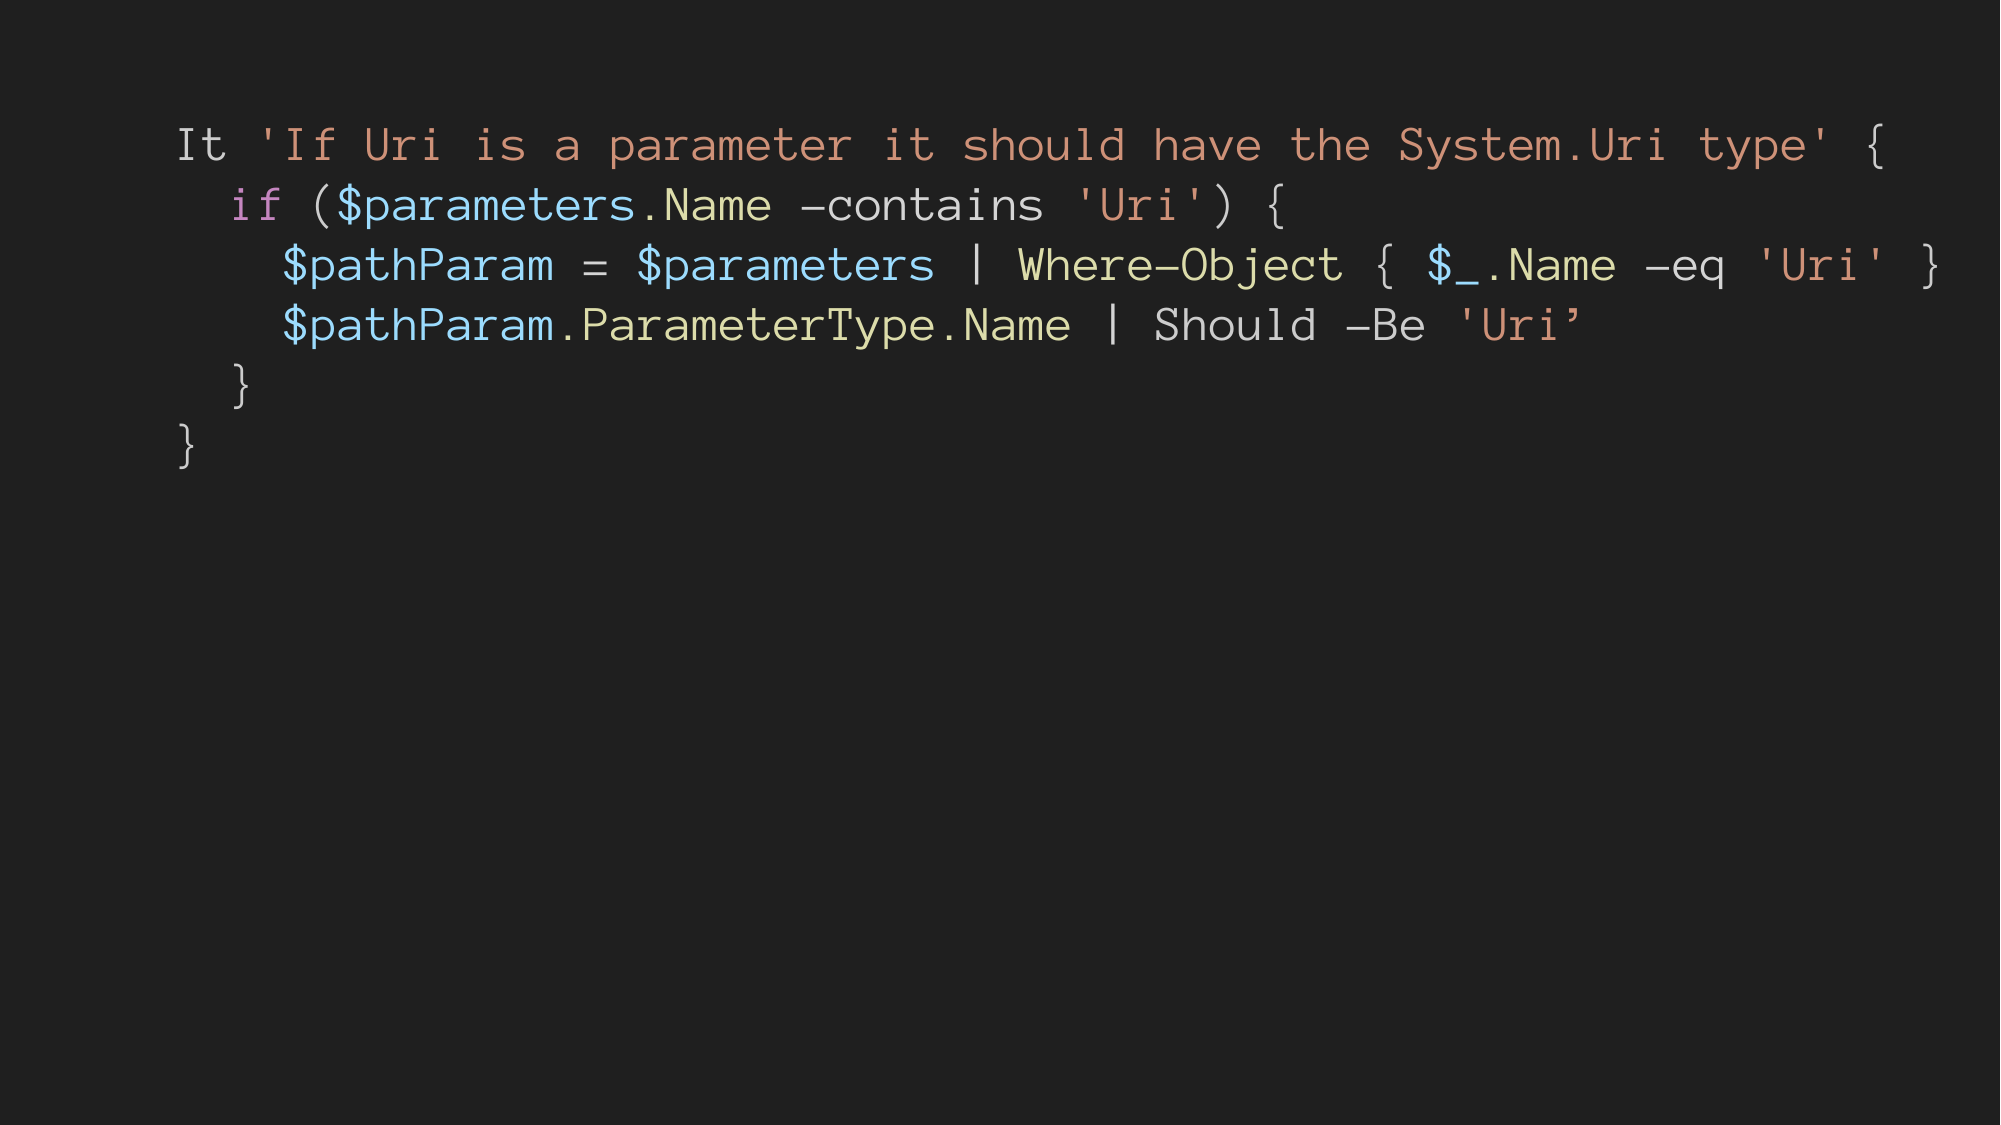

It 'If Uri is a parameter it should have the System.Uri type' {
  if ($parameters.Name -contains 'Uri') {
    $pathParam = $parameters | Where-Object { $_.Name -eq 'Uri' }
    $pathParam.ParameterType.Name | Should -Be 'Uri’
  }
}